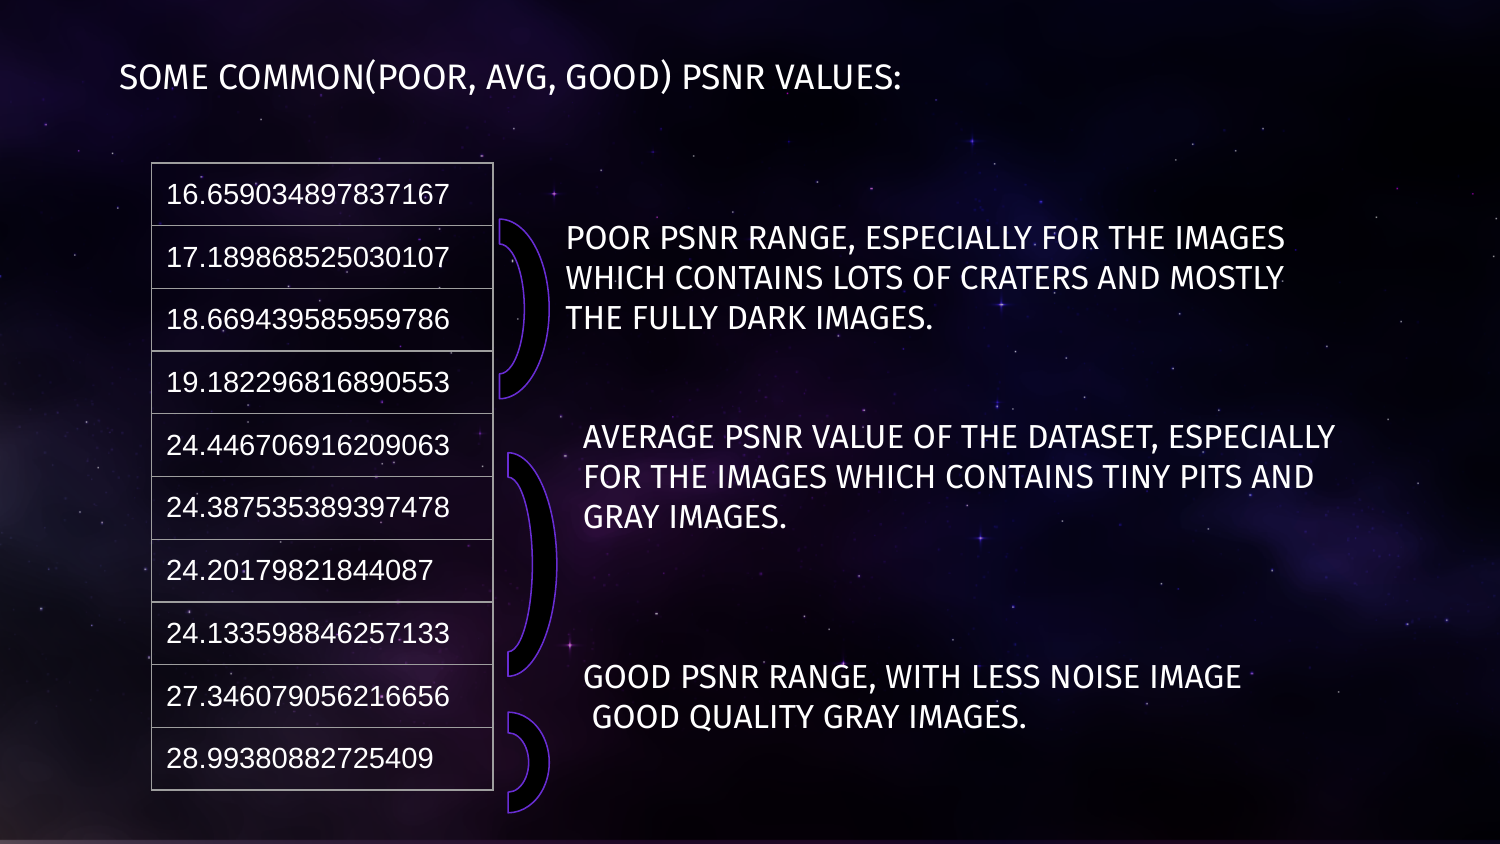

SOME COMMON(POOR, AVG, GOOD) PSNR VALUES:

                                                   POOR PSNR RANGE, ESPECIALLY FOR THE IMAGES
                                                   WHICH CONTAINS LOTS OF CRATERS AND MOSTLY
                                                   THE FULLY DARK IMAGES.

                                                     AVERAGE PSNR VALUE OF THE DATASET, ESPECIALLY
                                                     FOR THE IMAGES WHICH CONTAINS TINY PITS AND
                                                     GRAY IMAGES.

                                                     GOOD PSNR RANGE, WITH LESS NOISE IMAGE
                                                      GOOD QUALITY GRAY IMAGES.

| 16.659034897837167 |
| --- |
| 17.189868525030107 |
| 18.669439585959786 |
| 19.182296816890553 |
| 24.446706916209063 |
| 24.387535389397478 |
| 24.20179821844087 |
| 24.133598846257133 |
| 27.346079056216656 |
| 28.99380882725409 |